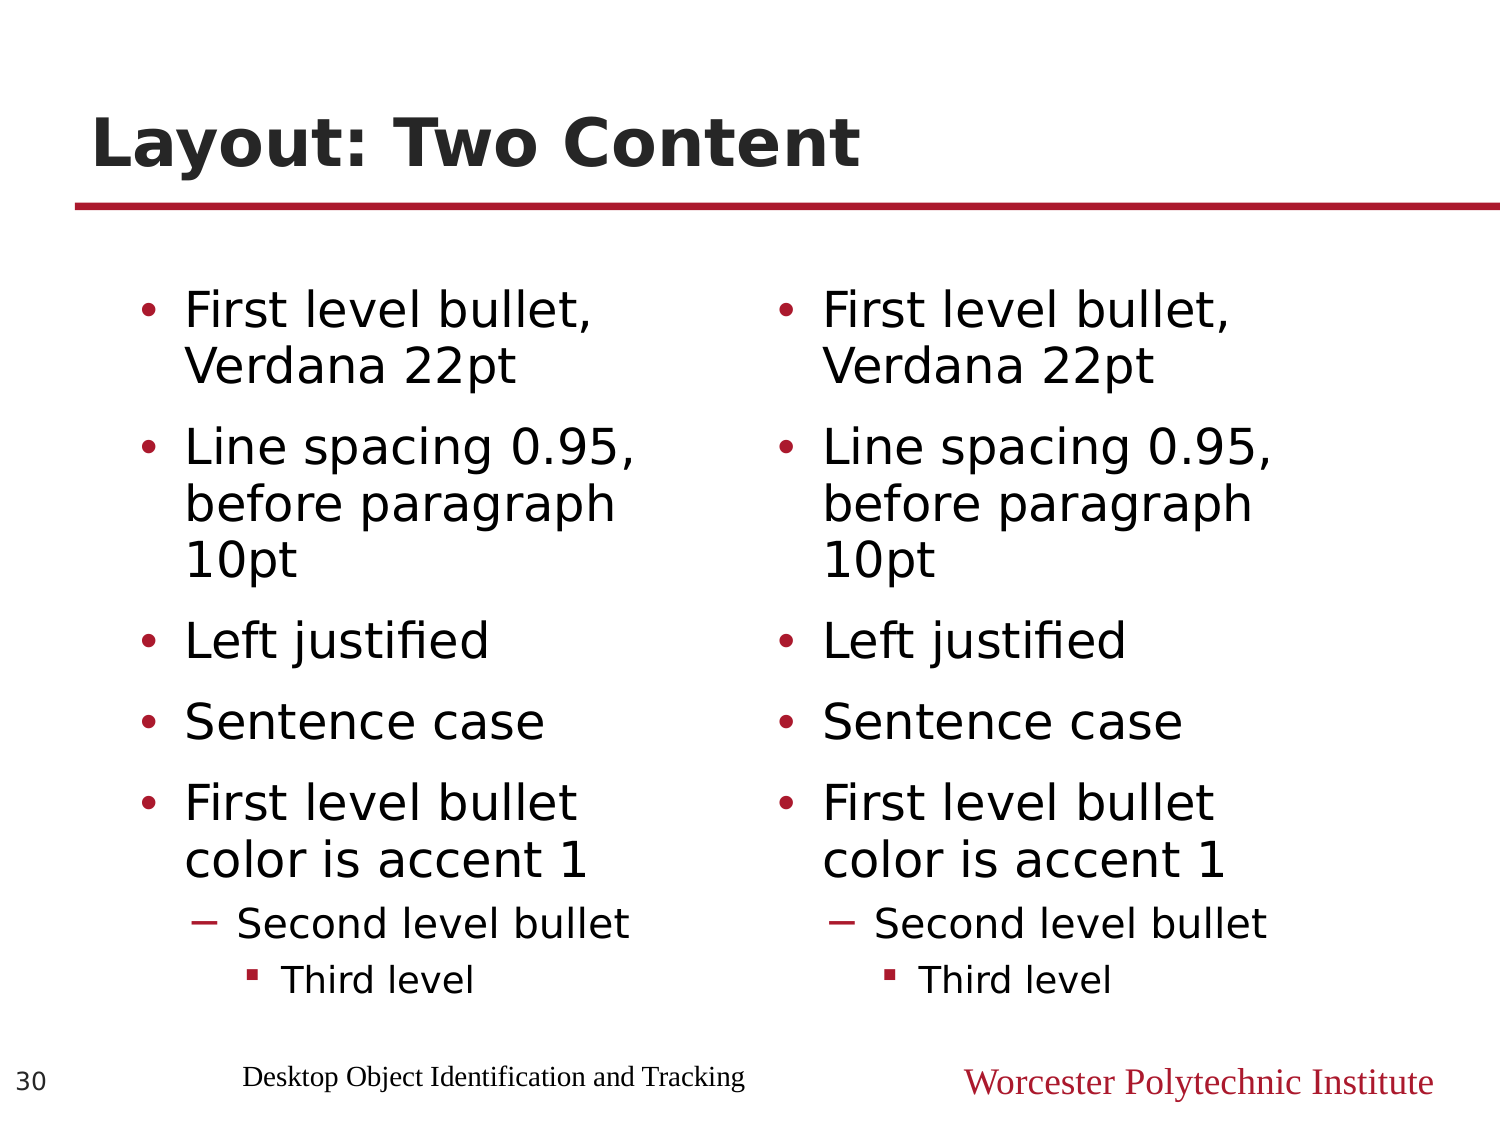

# Layout: Two Content
First level bullet, Verdana 22pt
Line spacing 0.95, before paragraph 10pt
Left justified
Sentence case
First level bullet color is accent 1
Second level bullet
Third level
First level bullet, Verdana 22pt
Line spacing 0.95, before paragraph 10pt
Left justified
Sentence case
First level bullet color is accent 1
Second level bullet
Third level
30
Desktop Object Identification and Tracking